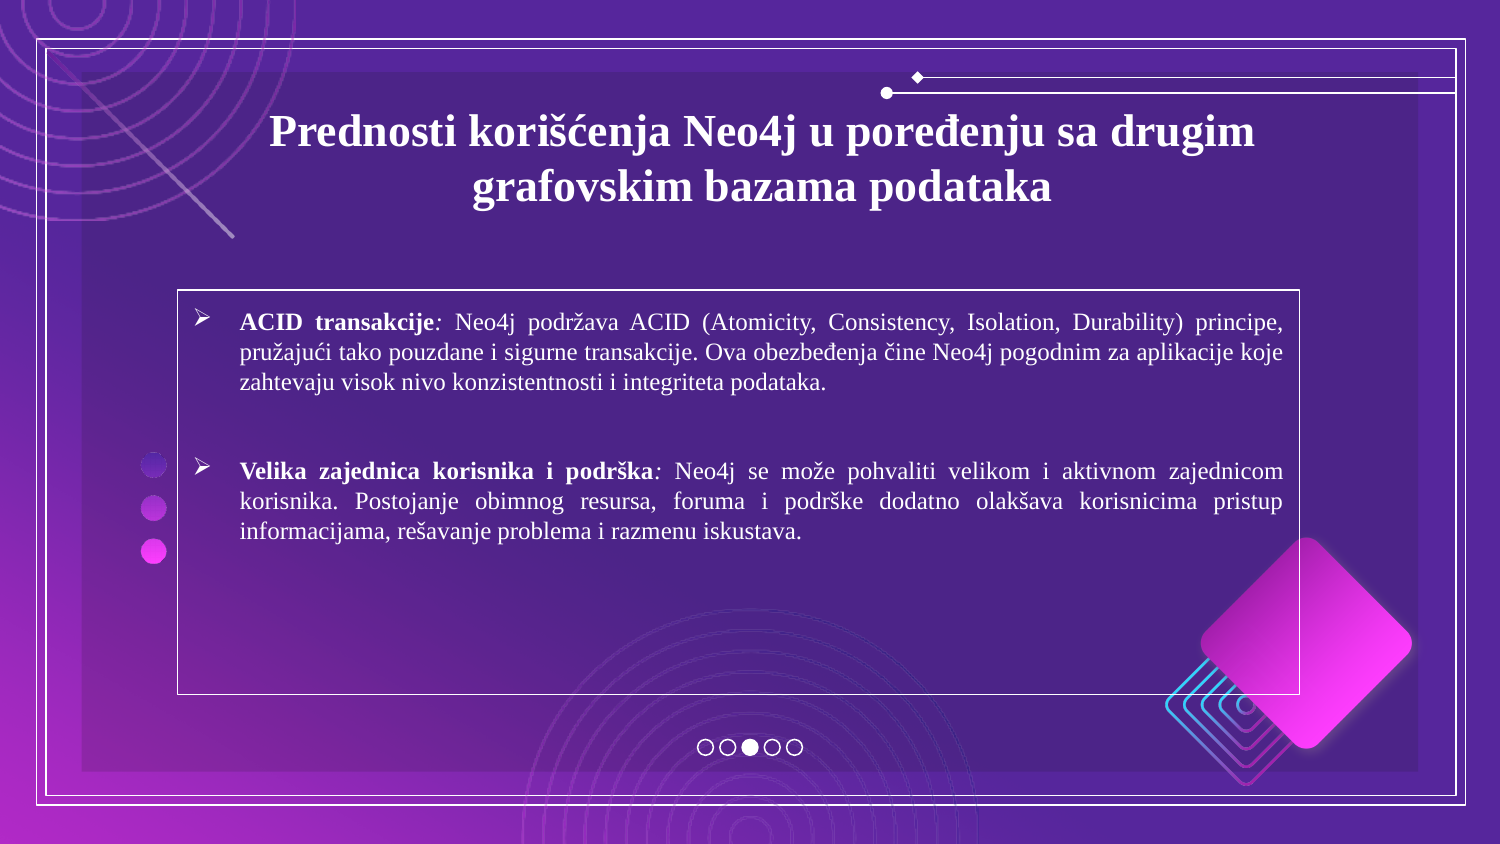

# Prednosti korišćenja Neo4j u poređenju sa drugim grafovskim bazama podataka
ACID transakcije: Neo4j podržava ACID (Atomicity, Consistency, Isolation, Durability) principe, pružajući tako pouzdane i sigurne transakcije. Ova obezbeđenja čine Neo4j pogodnim za aplikacije koje zahtevaju visok nivo konzistentnosti i integriteta podataka.

Velika zajednica korisnika i podrška: Neo4j se može pohvaliti velikom i aktivnom zajednicom korisnika. Postojanje obimnog resursa, foruma i podrške dodatno olakšava korisnicima pristup informacijama, rešavanje problema i razmenu iskustava.